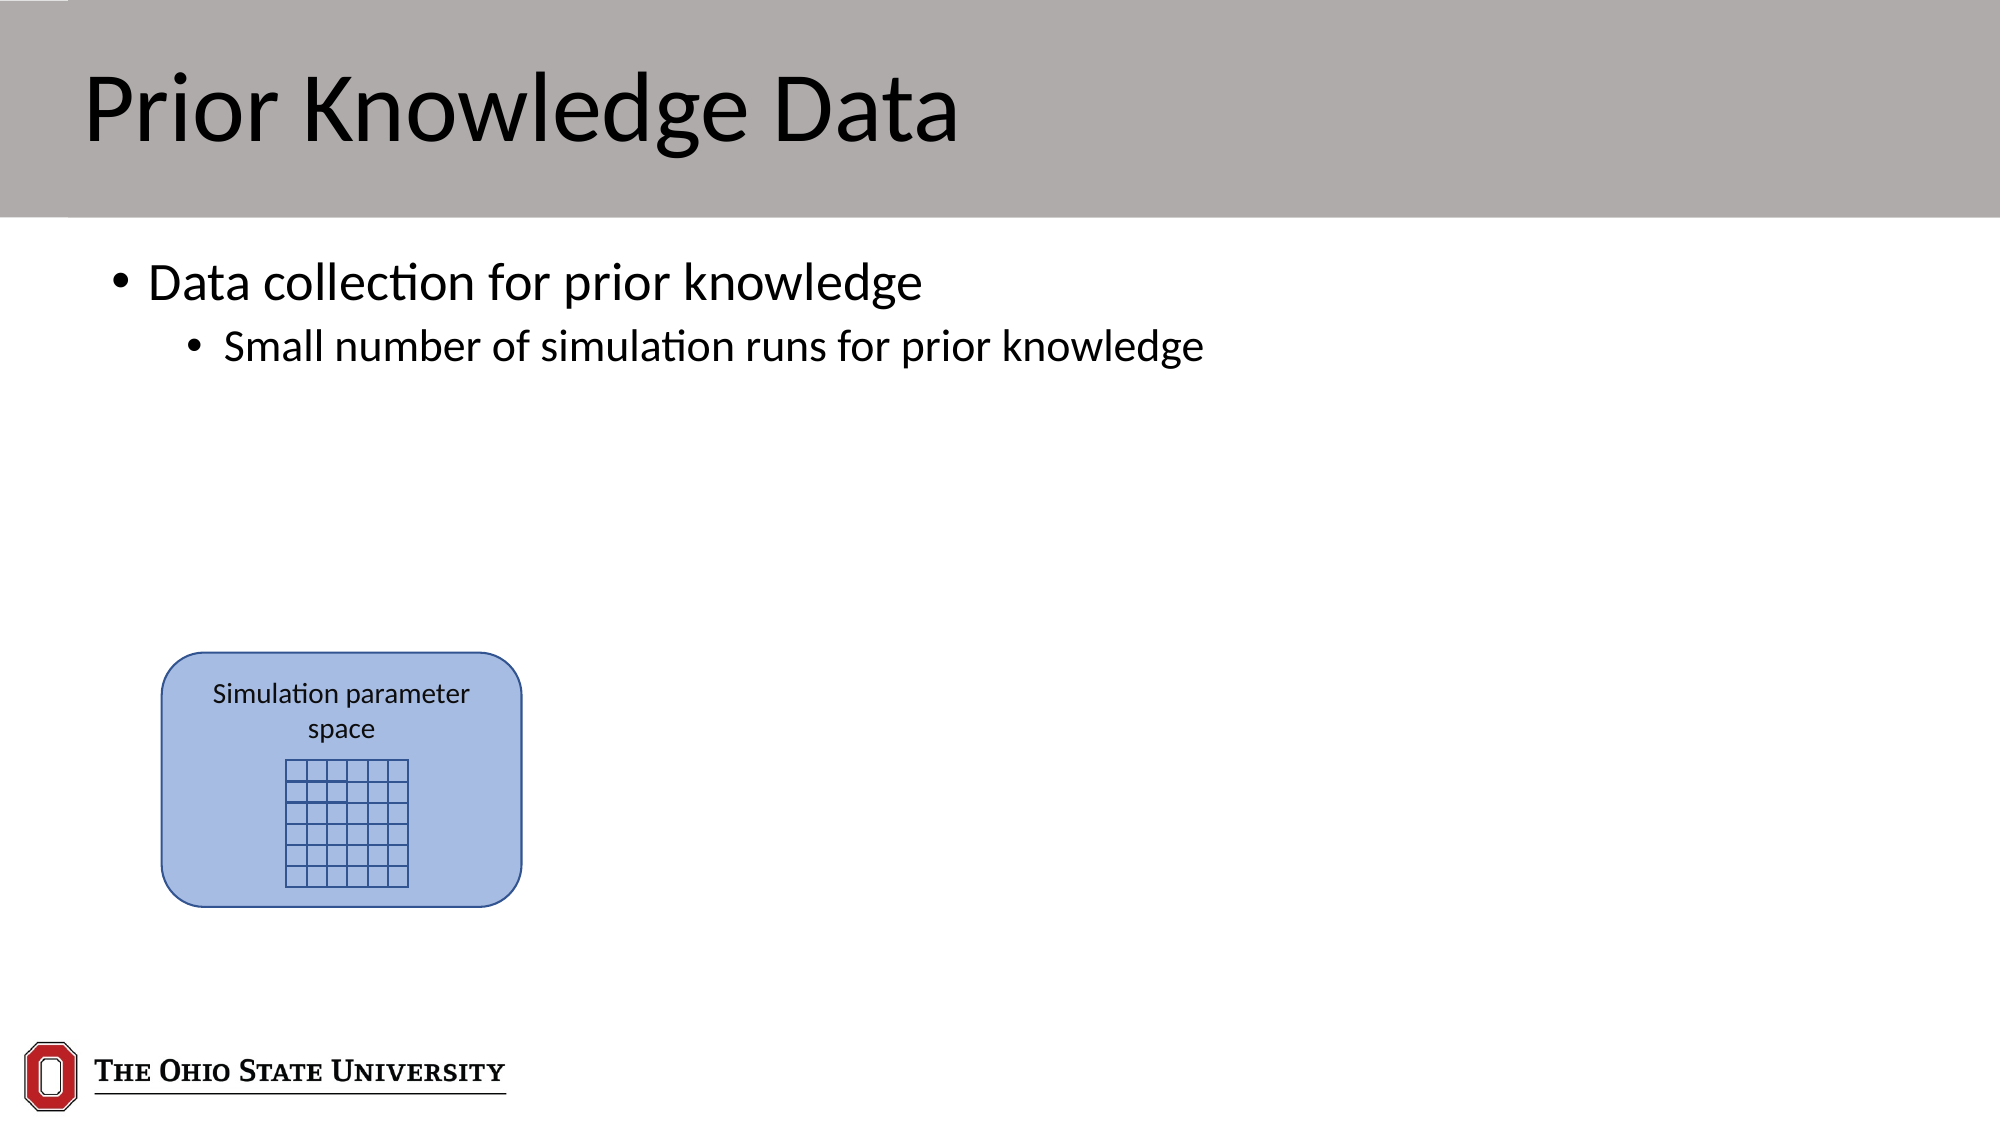

# Prior Knowledge Data
Data collection for prior knowledge
Small number of simulation runs for prior knowledge

Simulation parameter space